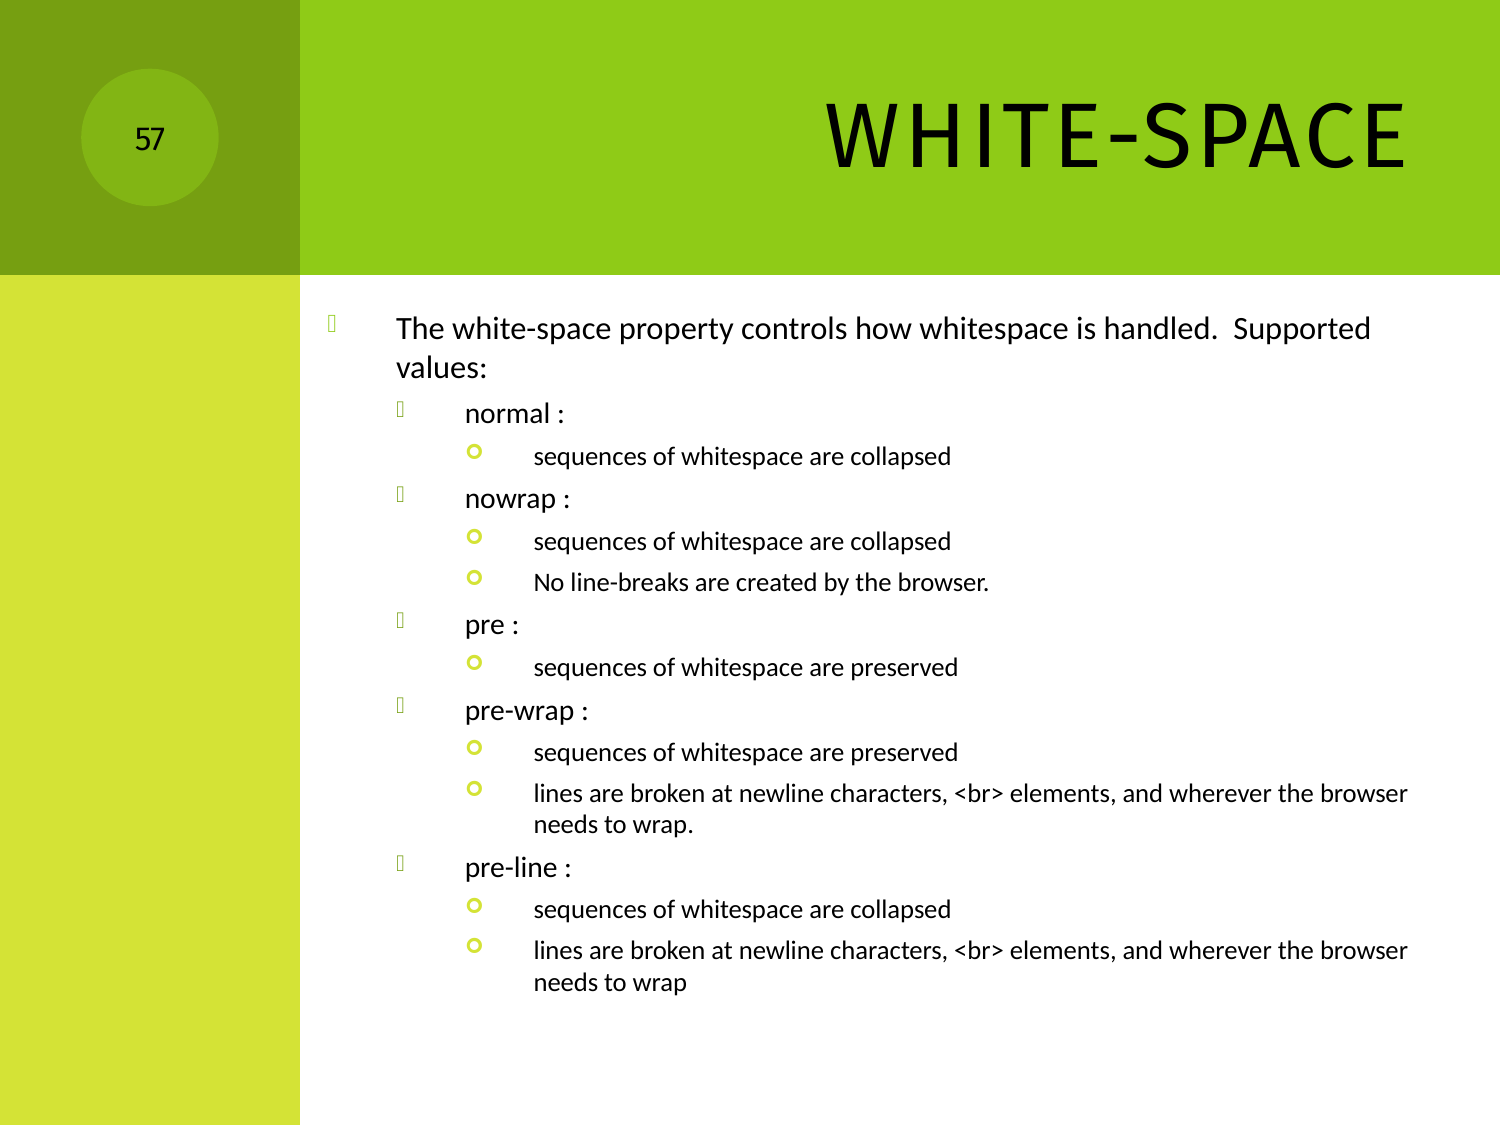

# white-space
57
The white-space property controls how whitespace is handled.  Supported values:
normal :
sequences of whitespace are collapsed
nowrap :
sequences of whitespace are collapsed
No line-breaks are created by the browser.
pre :
sequences of whitespace are preserved
pre-wrap :
sequences of whitespace are preserved
lines are broken at newline characters, <br> elements, and wherever the browser needs to wrap.
pre-line :
sequences of whitespace are collapsed
lines are broken at newline characters, <br> elements, and wherever the browser needs to wrap